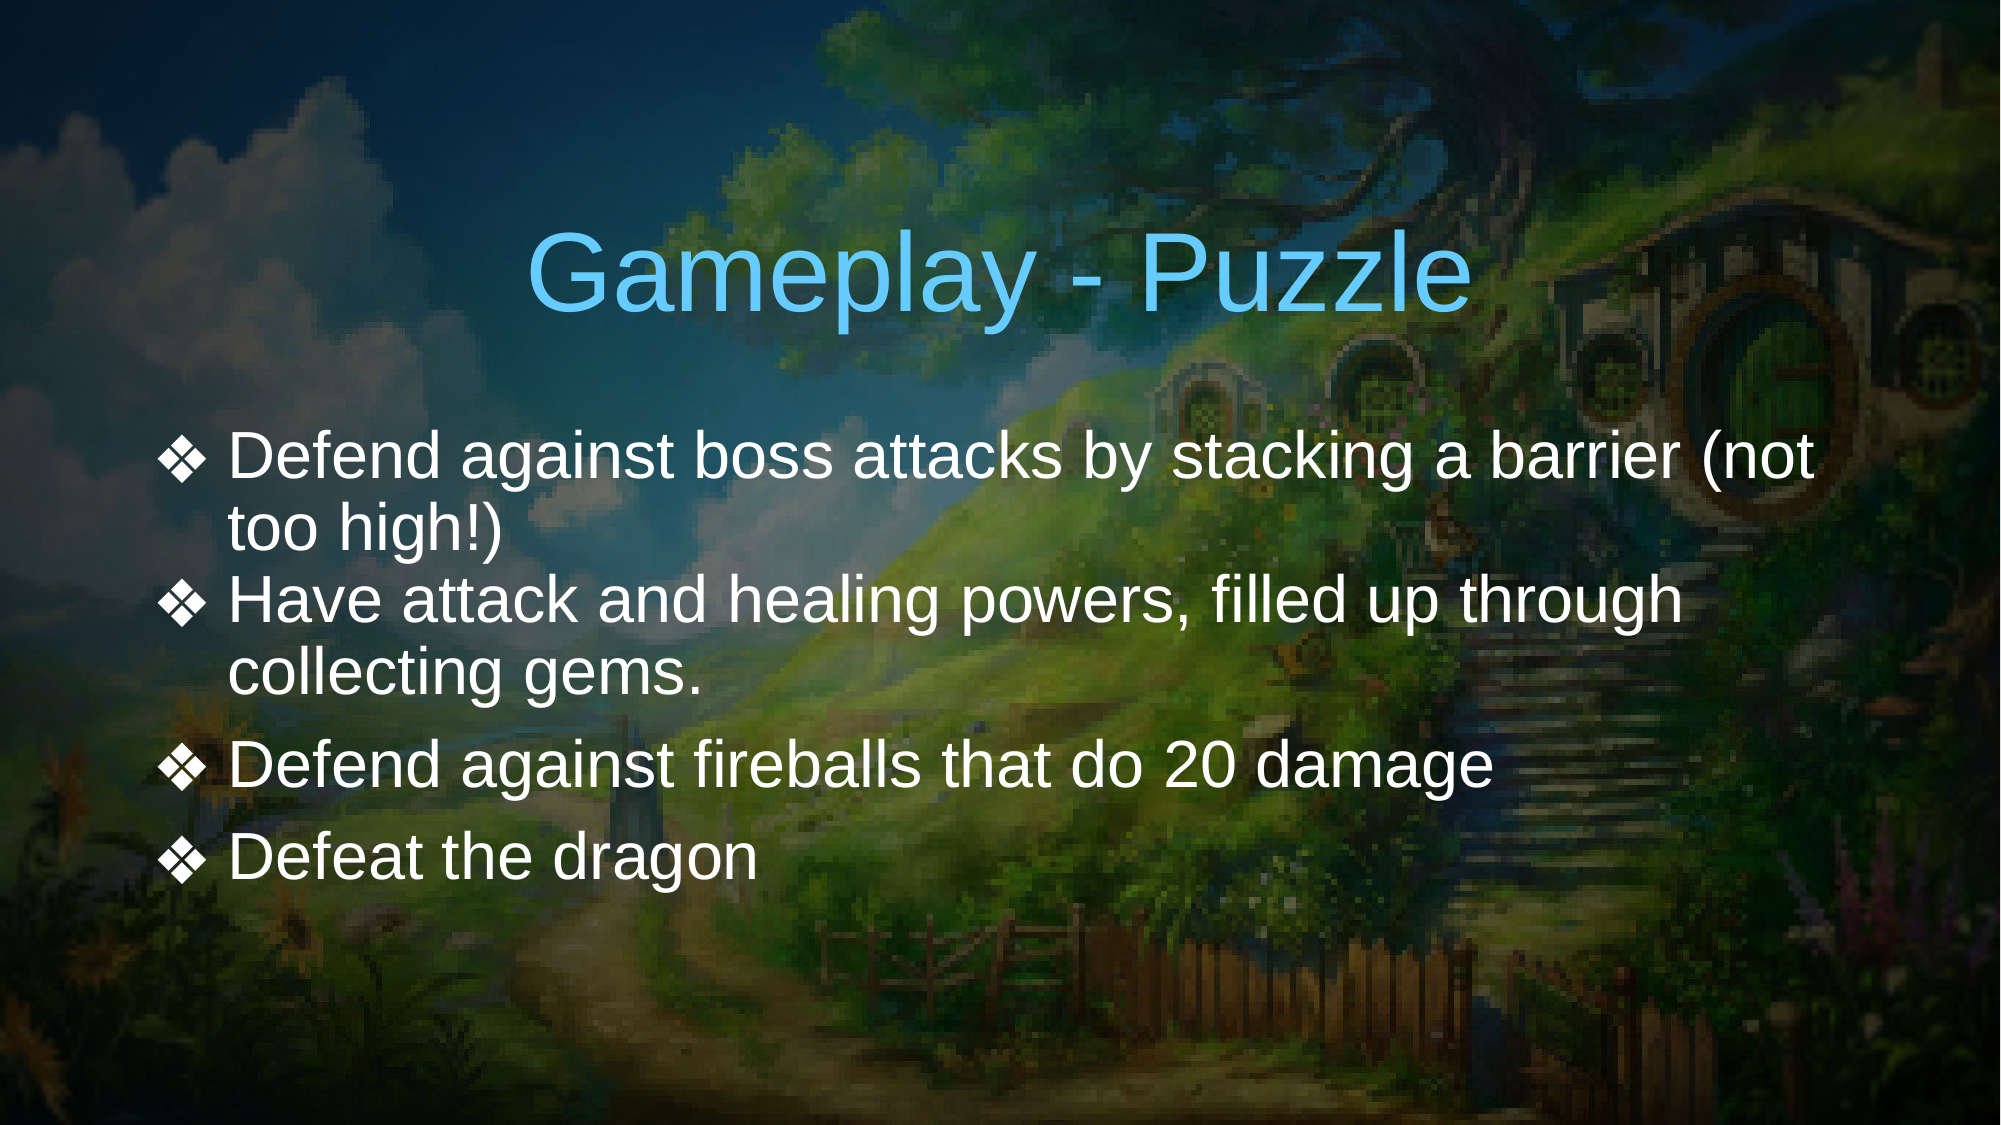

# Gameplay - Puzzle
Defend against boss attacks by stacking a barrier (not too high!)
Have attack and healing powers, filled up through collecting gems.
Defend against fireballs that do 20 damage
Defeat the dragon